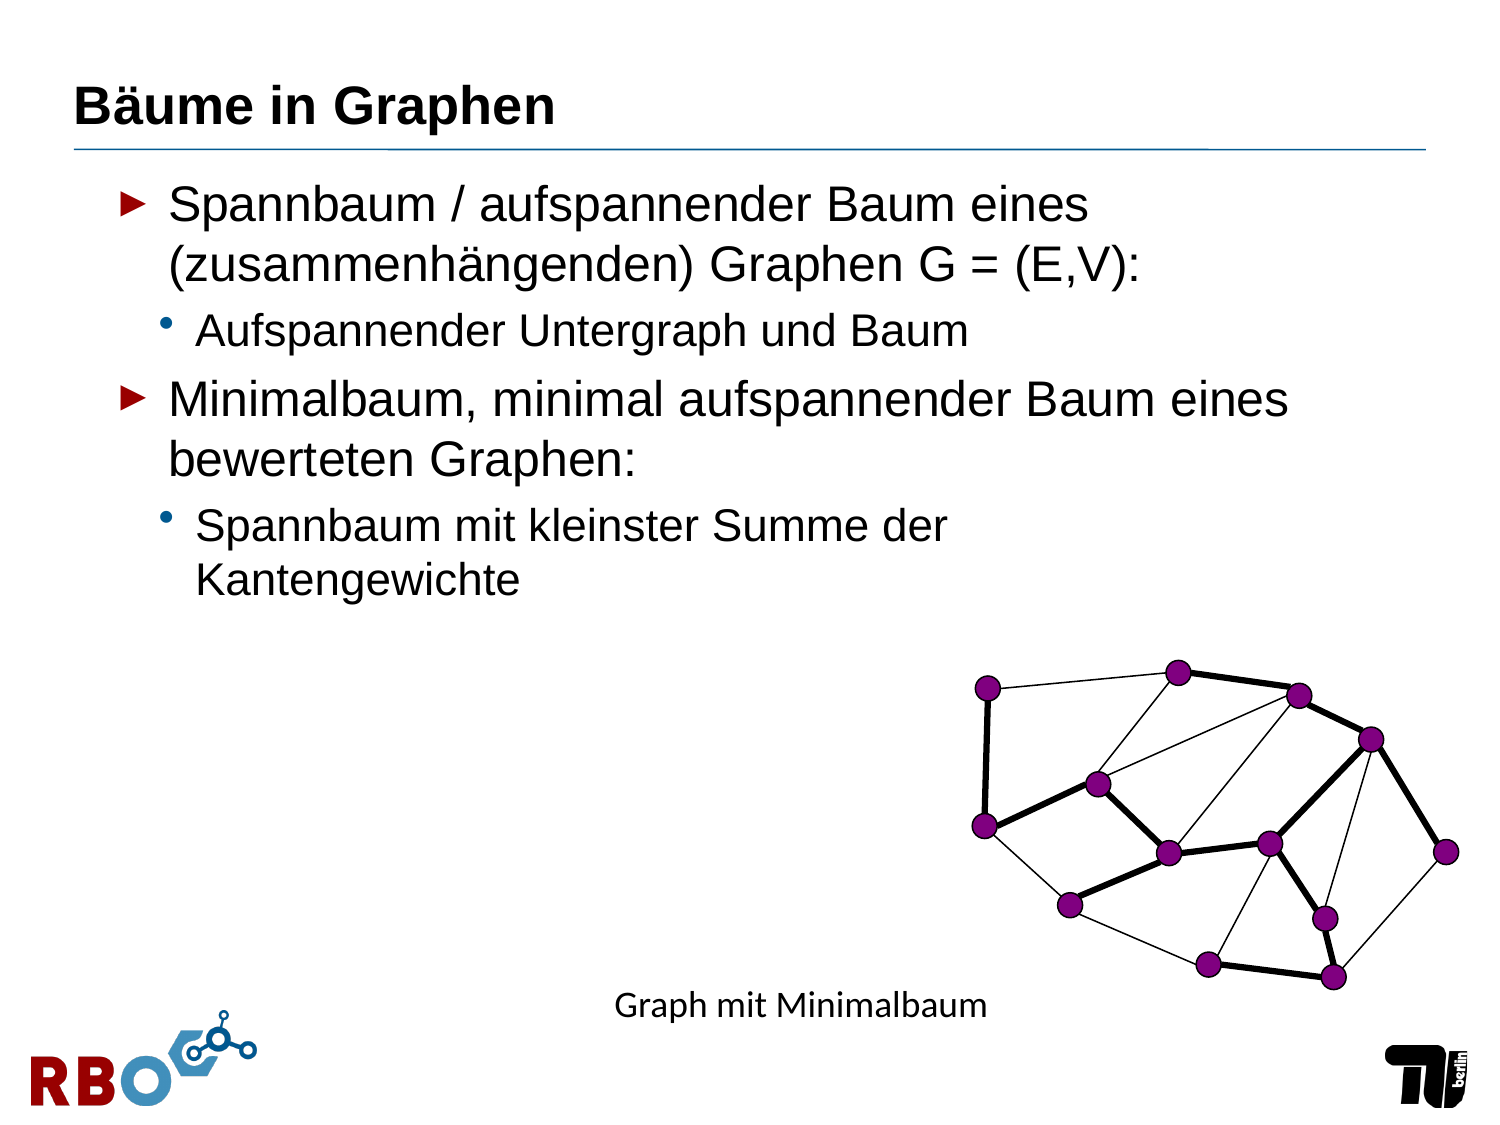

# Bäume in Graphen
Spannbaum / aufspannender Baum eines (zusammenhängenden) Graphen G = (E,V):
Aufspannender Untergraph und Baum
Minimalbaum, minimal aufspannender Baum eines bewerteten Graphen:
Spannbaum mit kleinster Summe der
Kantengewichte

Graph mit Minimalbaum